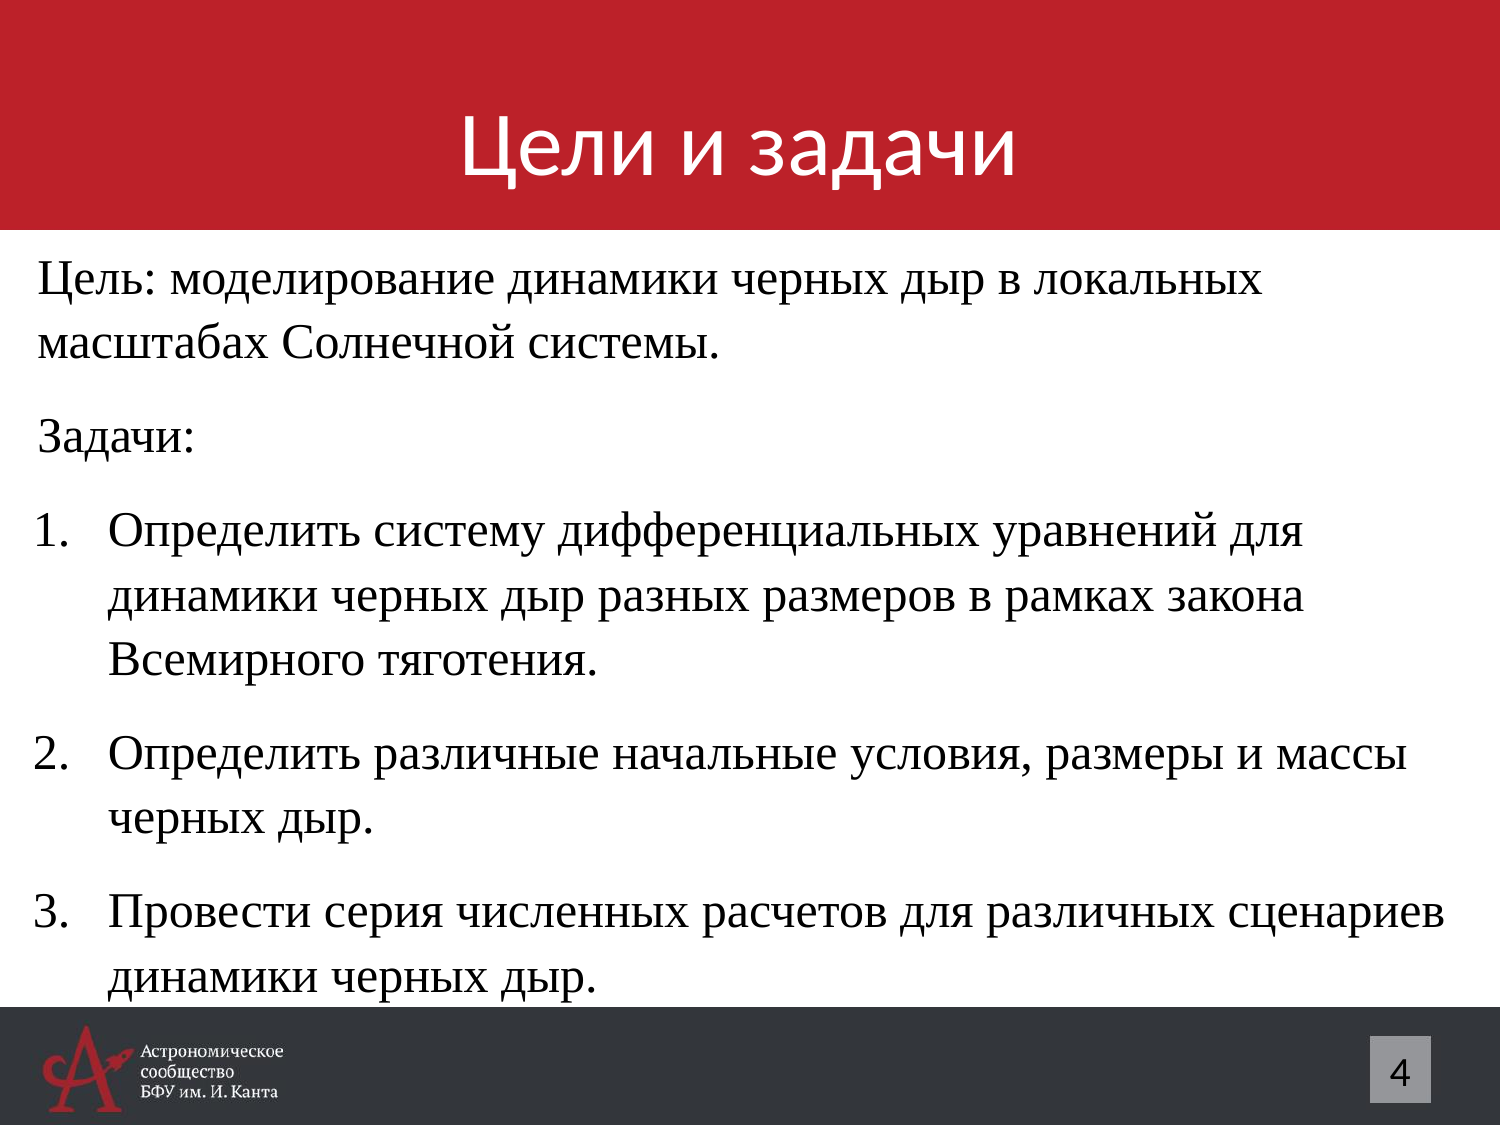

# Цели и задачи

Цель: моделирование динамики черных дыр в локальных масштабах Солнечной системы.
Задачи:
Определить систему дифференциальных уравнений для динамики черных дыр разных размеров в рамках закона Всемирного тяготения.
Определить различные начальные условия, размеры и массы черных дыр.
Провести серия численных расчетов для различных сценариев динамики черных дыр.

4